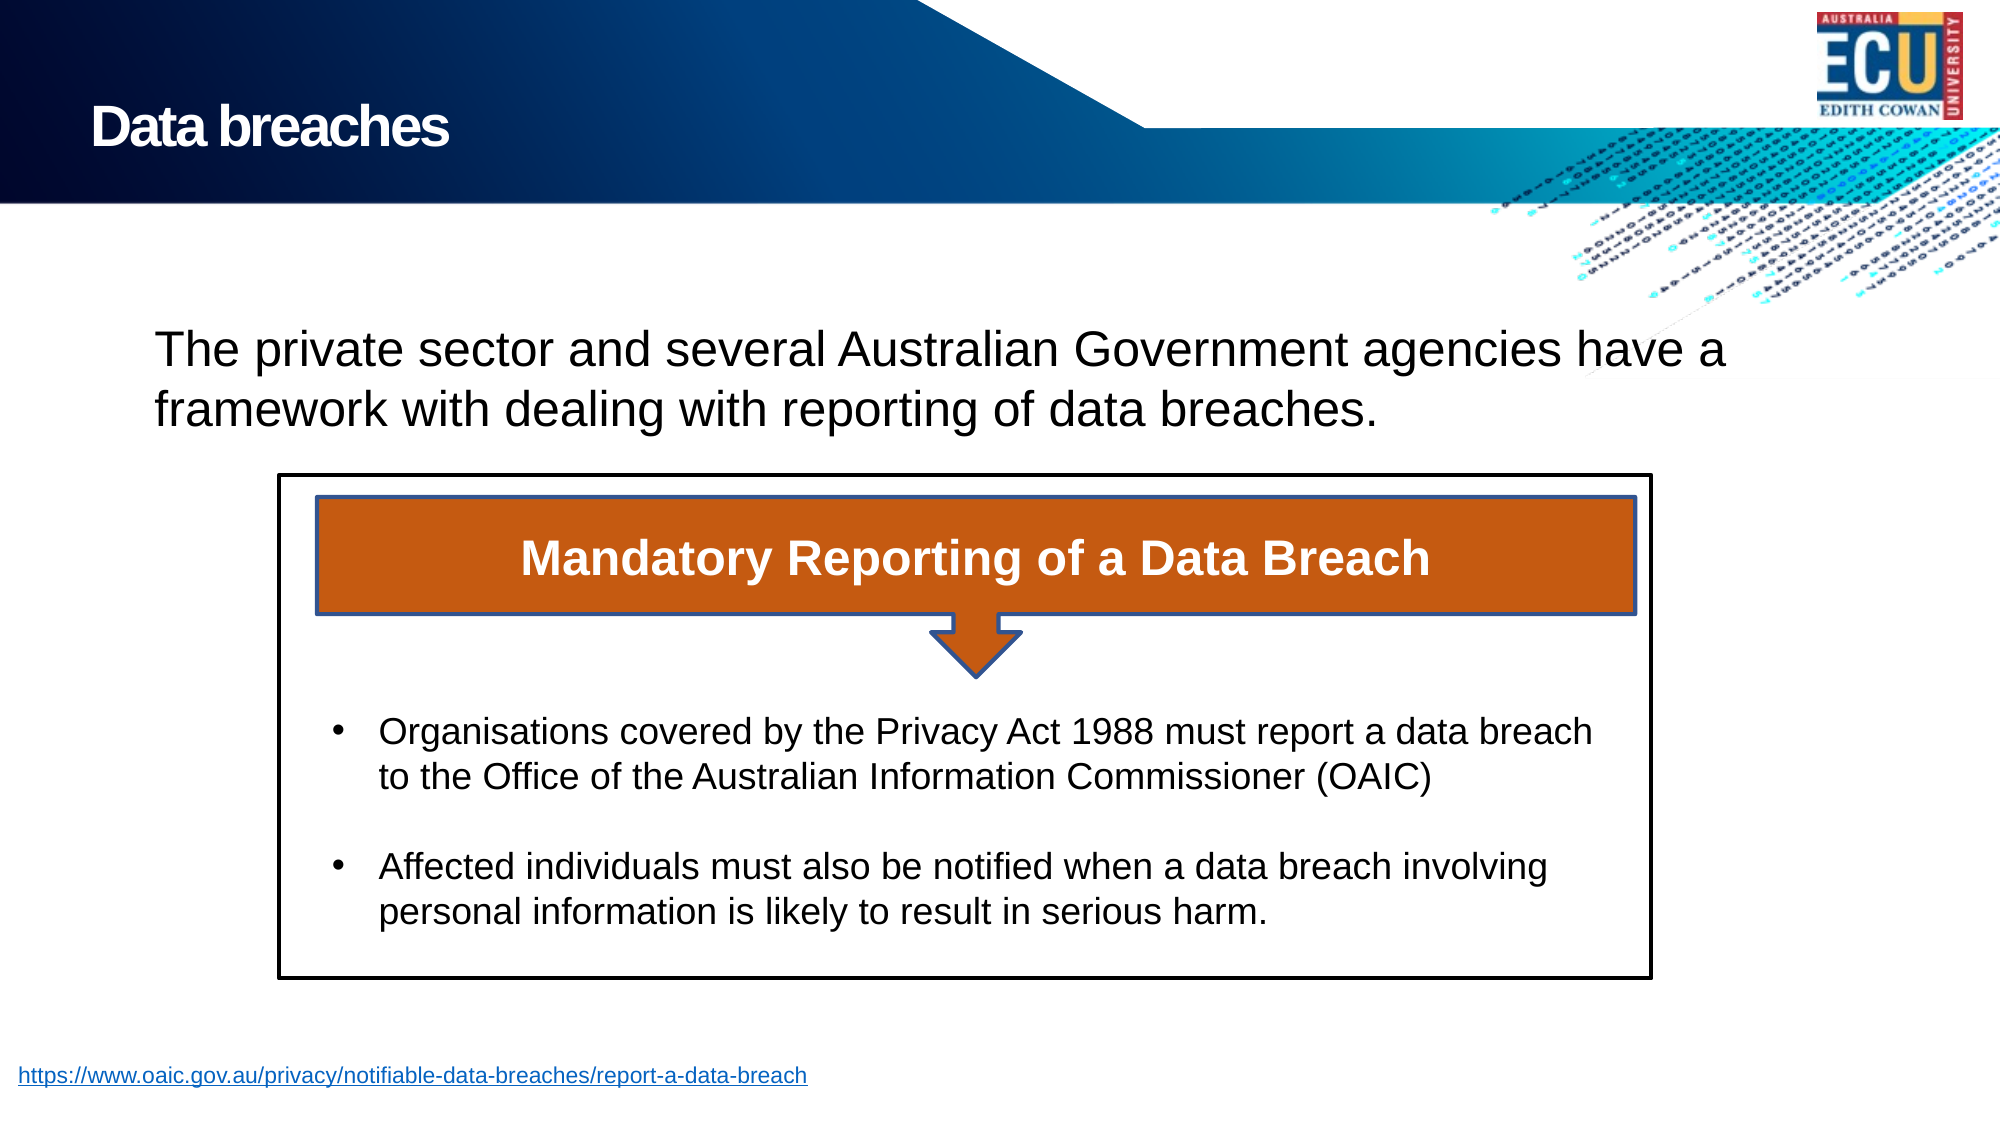

Data breaches
The private sector and several Australian Government agencies have a framework with dealing with reporting of data breaches.

Mandatory Reporting of a Data Breach
Organisations covered by the Privacy Act 1988 must report a data breach to the Office of the Australian Information Commissioner (OAIC)

Affected individuals must also be notified when a data breach involving personal information is likely to result in serious harm.
https://www.oaic.gov.au/privacy/notifiable-data-breaches/report-a-data-breach